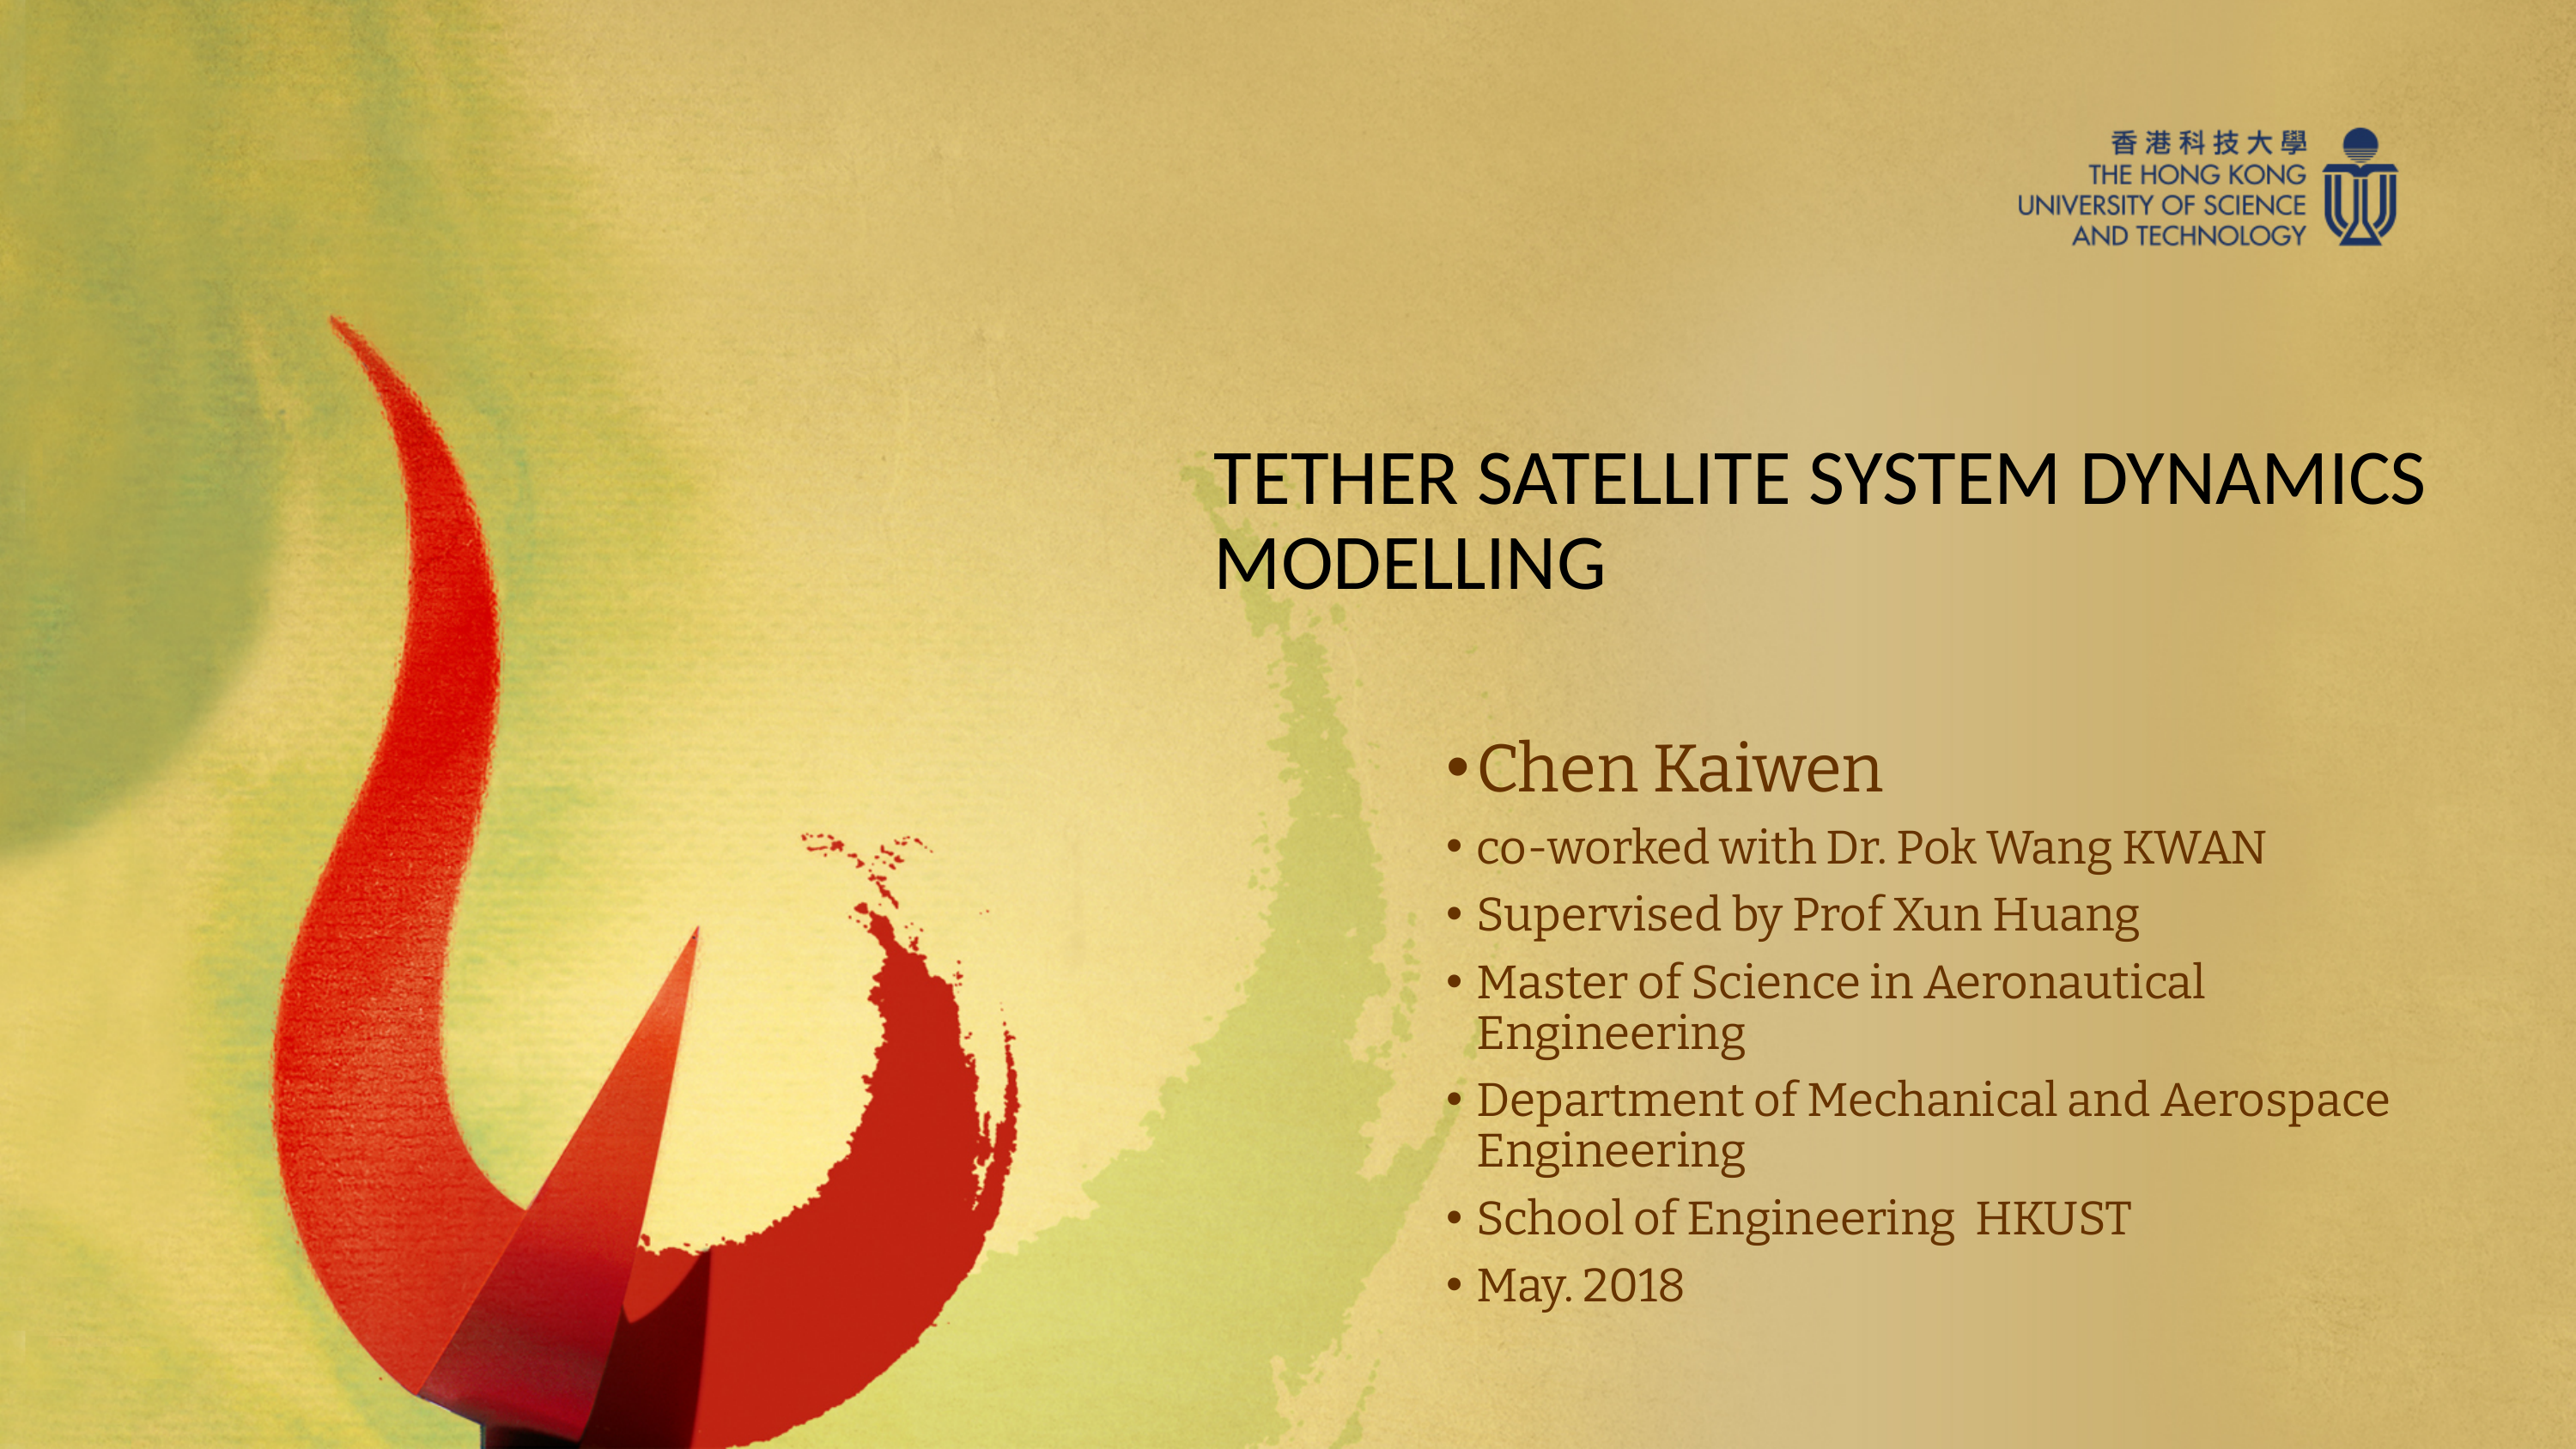

TETHER SATELLITE SYSTEM DYNAMICS MODELLING

Chen Kaiwen
co-worked with Dr. Pok Wang KWAN
Supervised by Prof Xun Huang
Master of Science in Aeronautical Engineering
Department of Mechanical and Aerospace Engineering
School of Engineering  HKUST
May. 2018